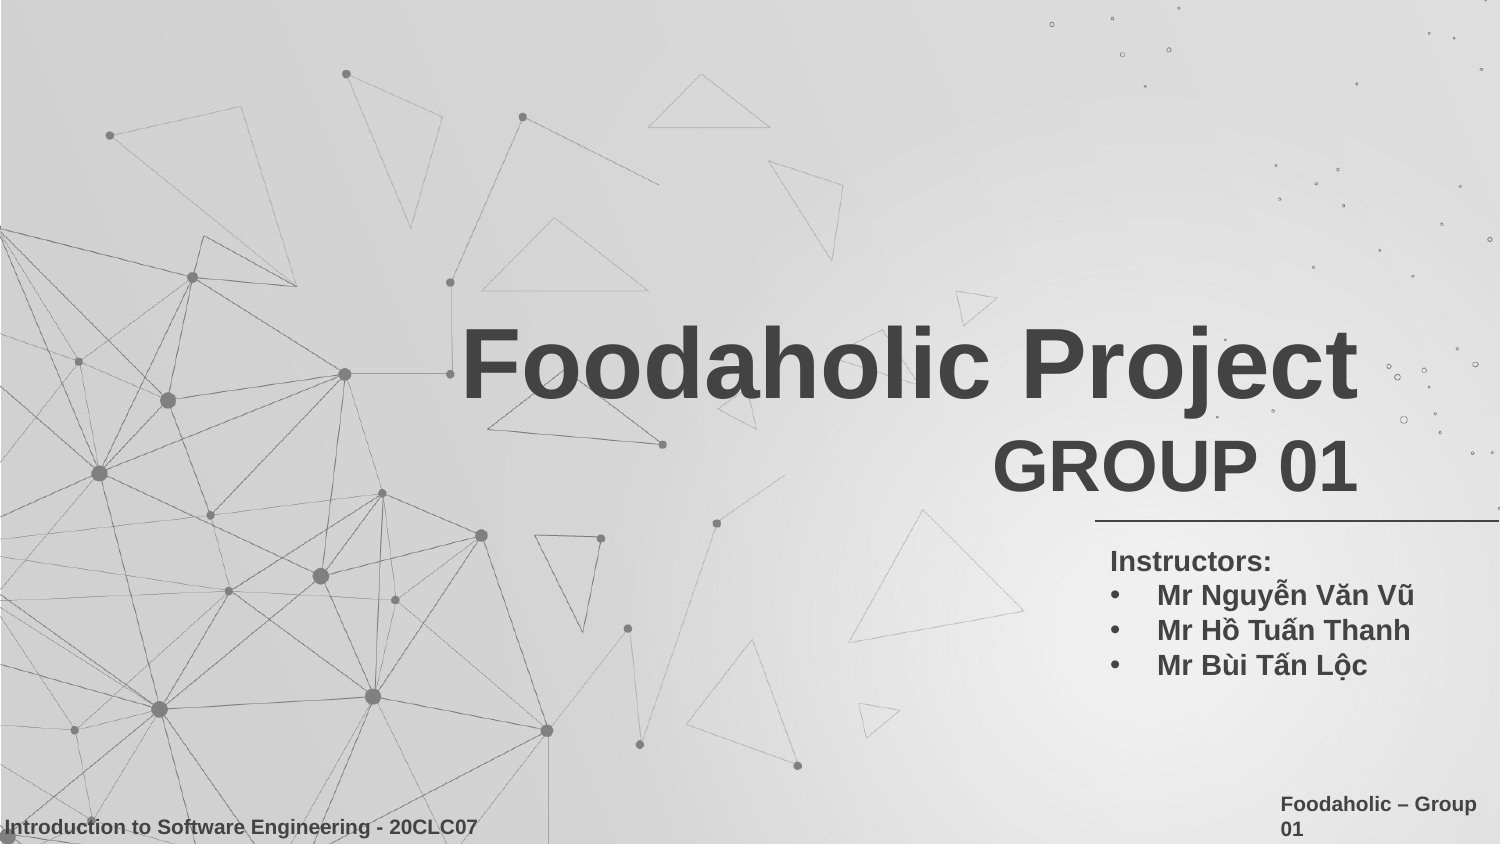

# Foodaholic Project
GROUP 01
Instructors:
Mr Nguyễn Văn Vũ
Mr Hồ Tuấn Thanh
Mr Bùi Tấn Lộc
Introduction to Software Engineering - 20CLC07
Foodaholic – Group 01